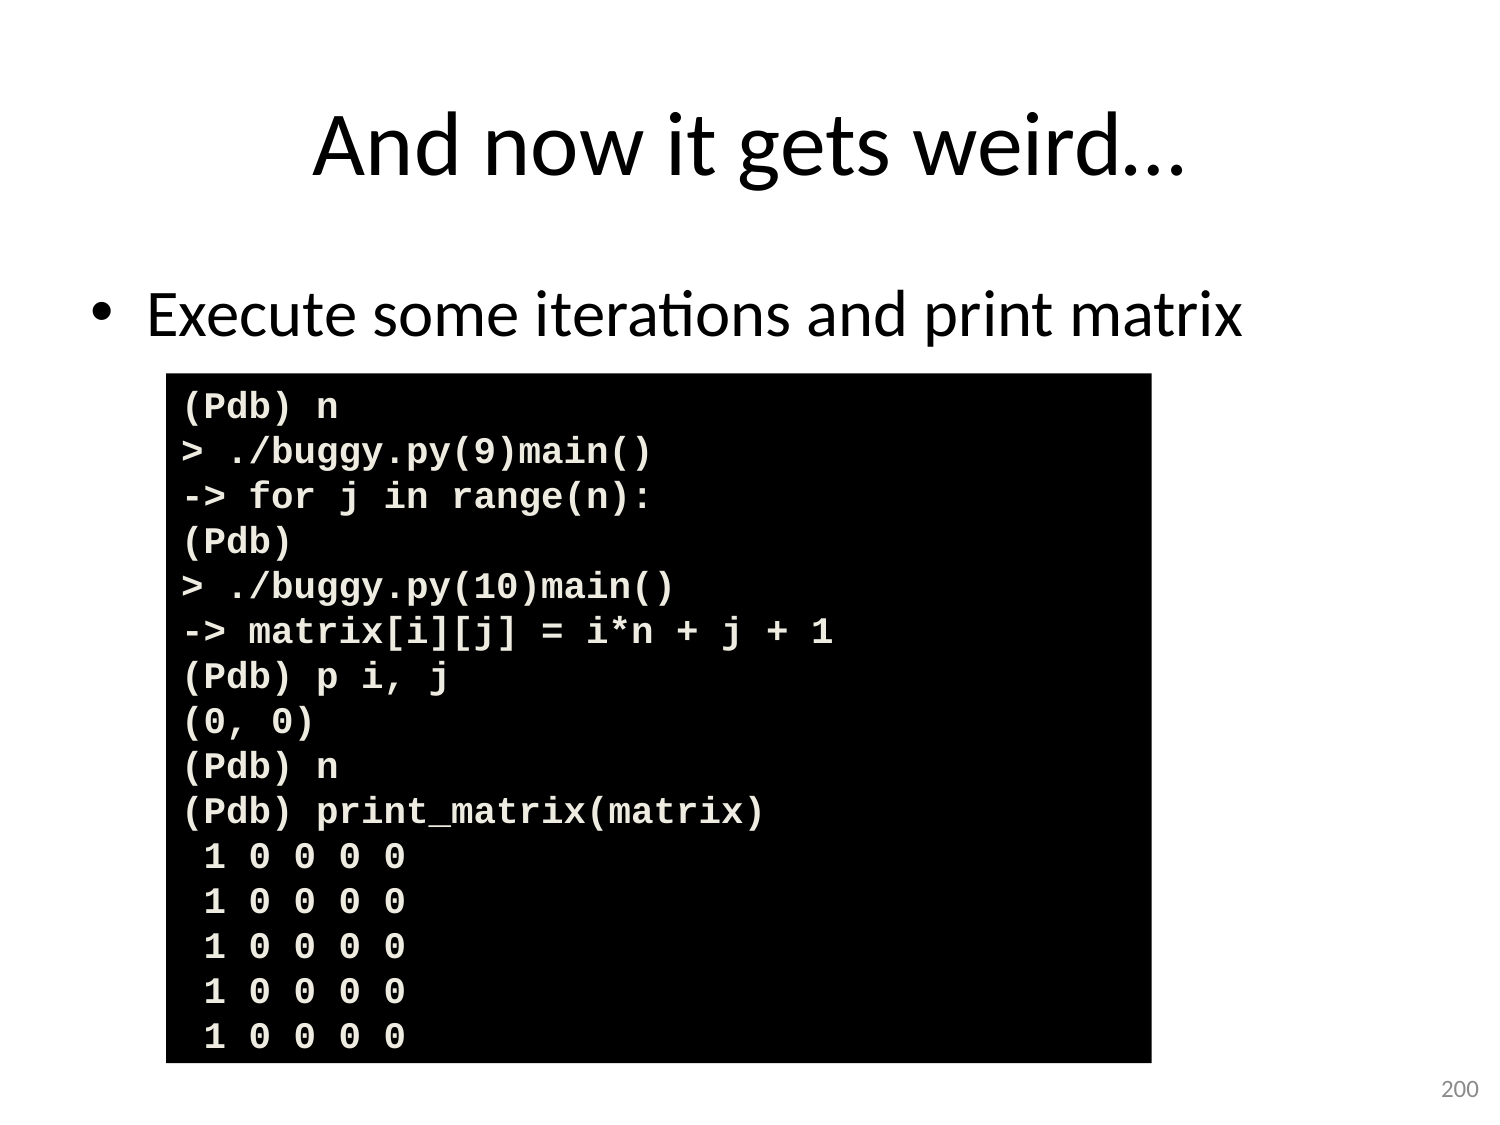

# And now it gets weird…
Execute some iterations and print matrix
(Pdb) n
> ./buggy.py(9)main()
-> for j in range(n):
(Pdb)
> ./buggy.py(10)main()
-> matrix[i][j] = i*n + j + 1
(Pdb) p i, j
(0, 0)
(Pdb) n
(Pdb) print_matrix(matrix)
 1 0 0 0 0
 1 0 0 0 0
 1 0 0 0 0
 1 0 0 0 0
 1 0 0 0 0
200